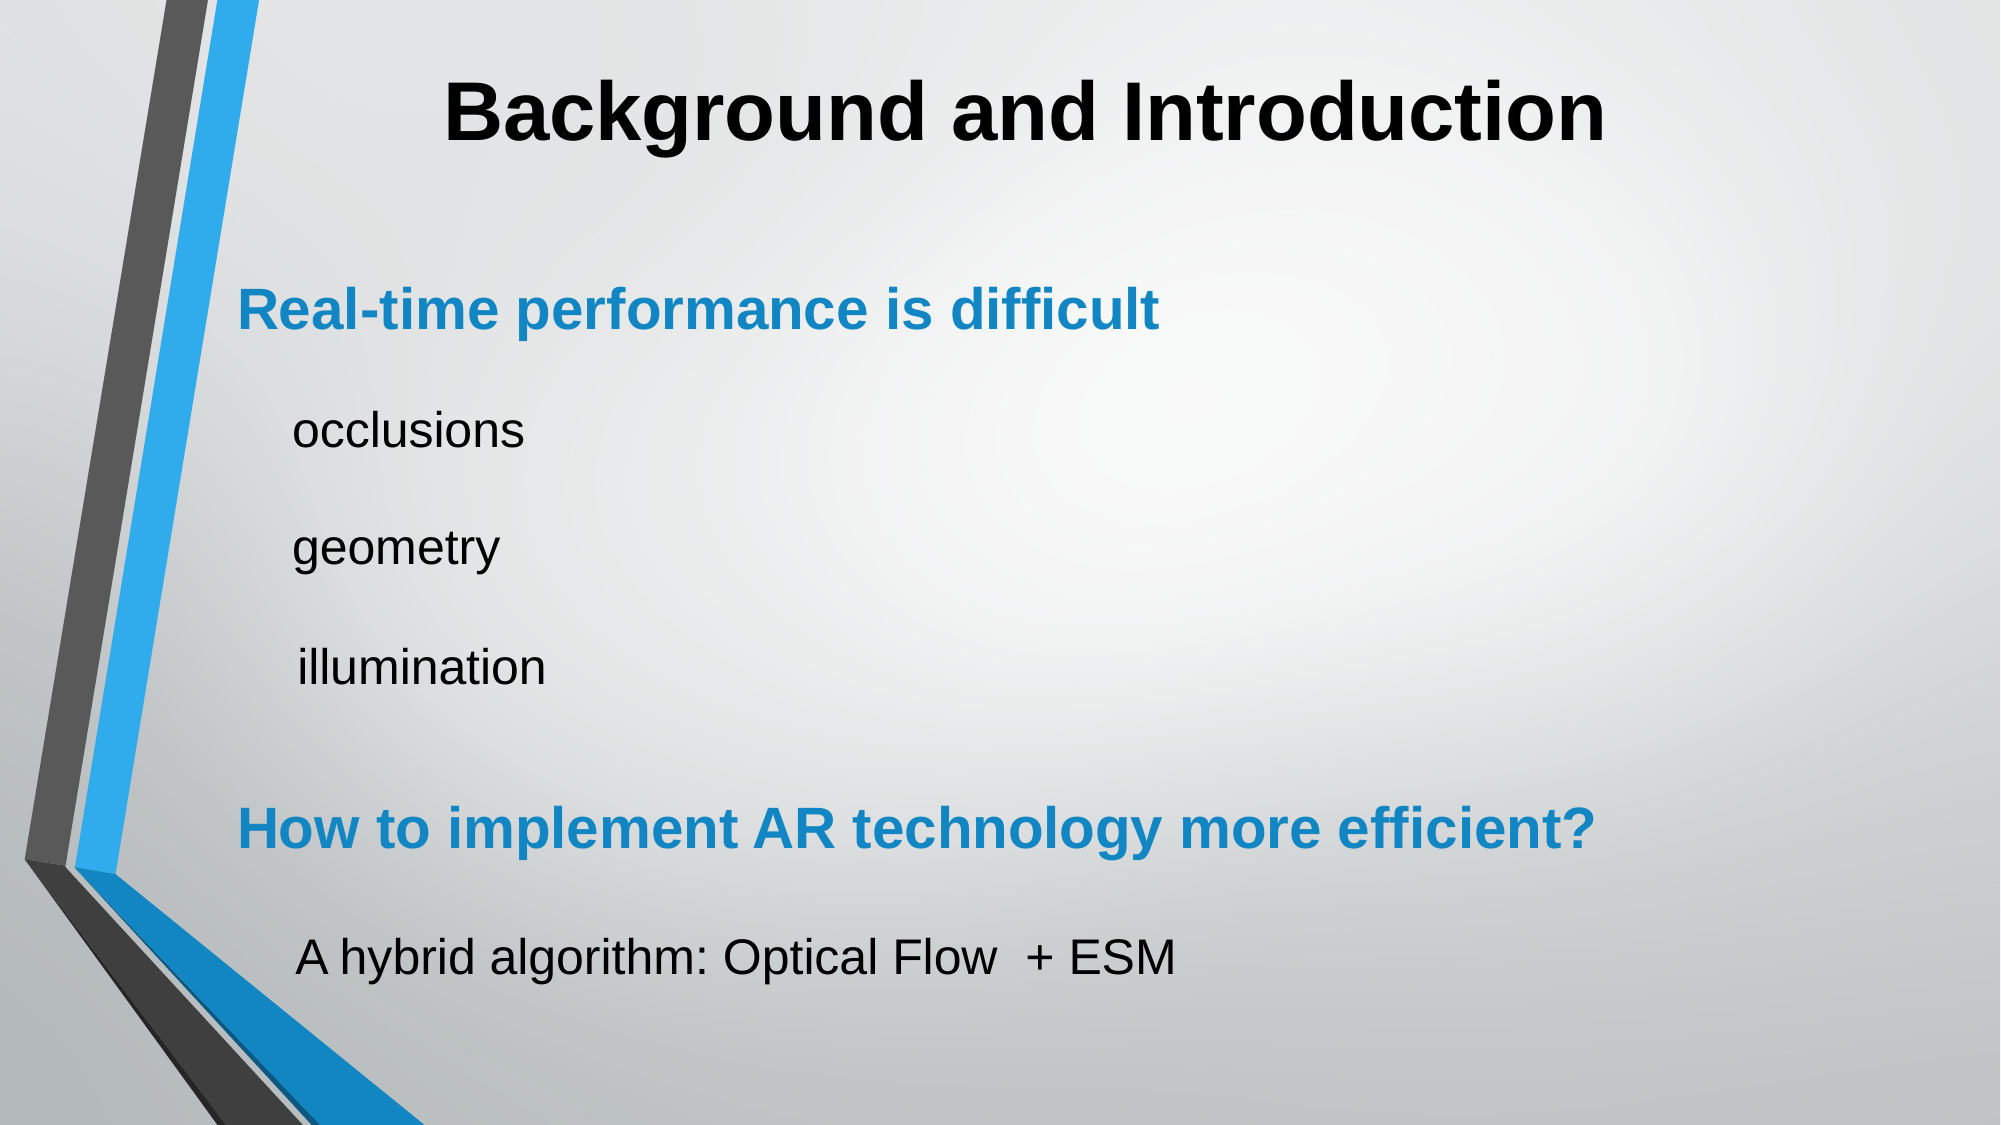

# Background and Introduction
Real-time performance is difficult
occlusions
geometry
illumination
How to implement AR technology more efficient?
A hybrid algorithm: Optical Flow  + ESM